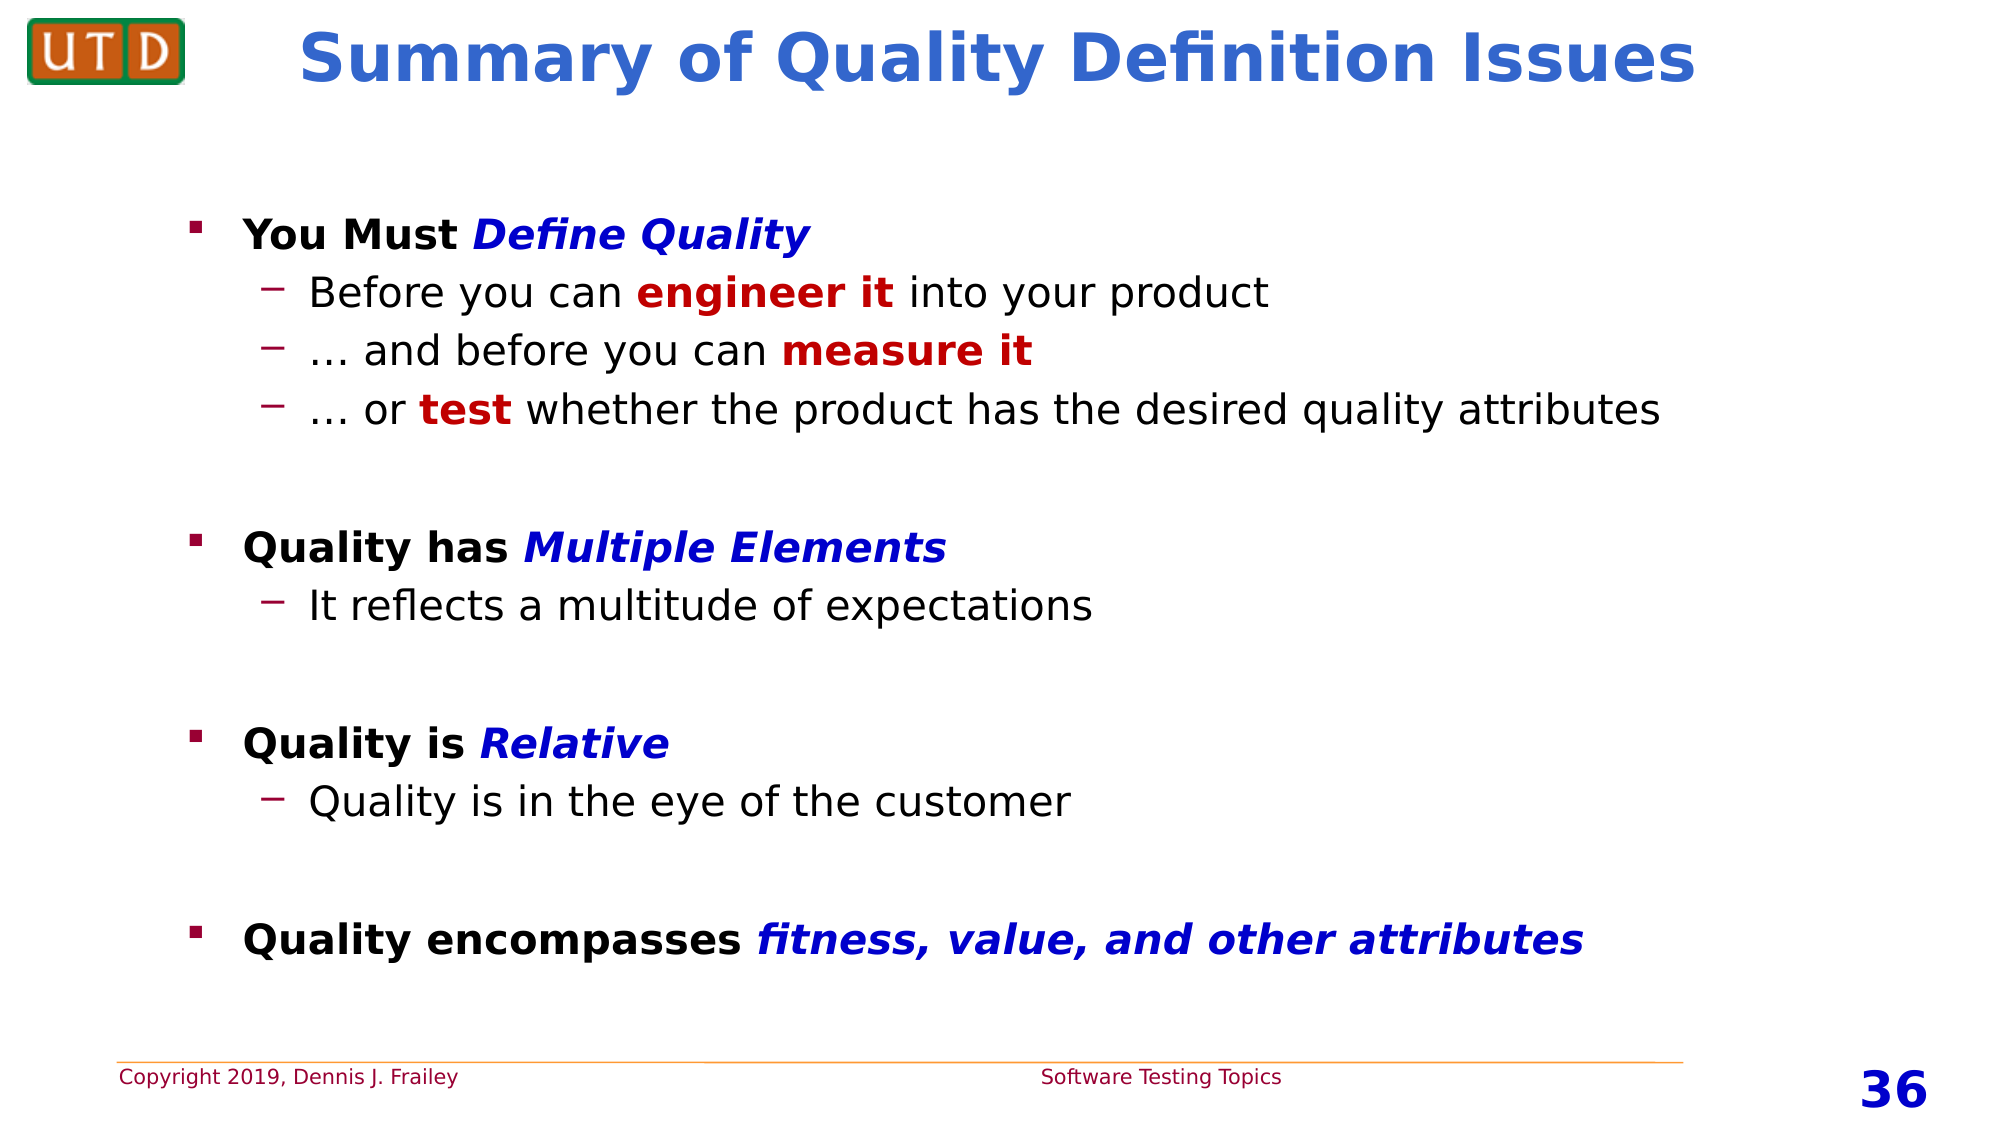

# Summary of Quality Definition Issues
You Must Define Quality
Before you can engineer it into your product
… and before you can measure it
… or test whether the product has the desired quality attributes

Quality has Multiple Elements
It reflects a multitude of expectations

Quality is Relative
Quality is in the eye of the customer

Quality encompasses fitness, value, and other attributes